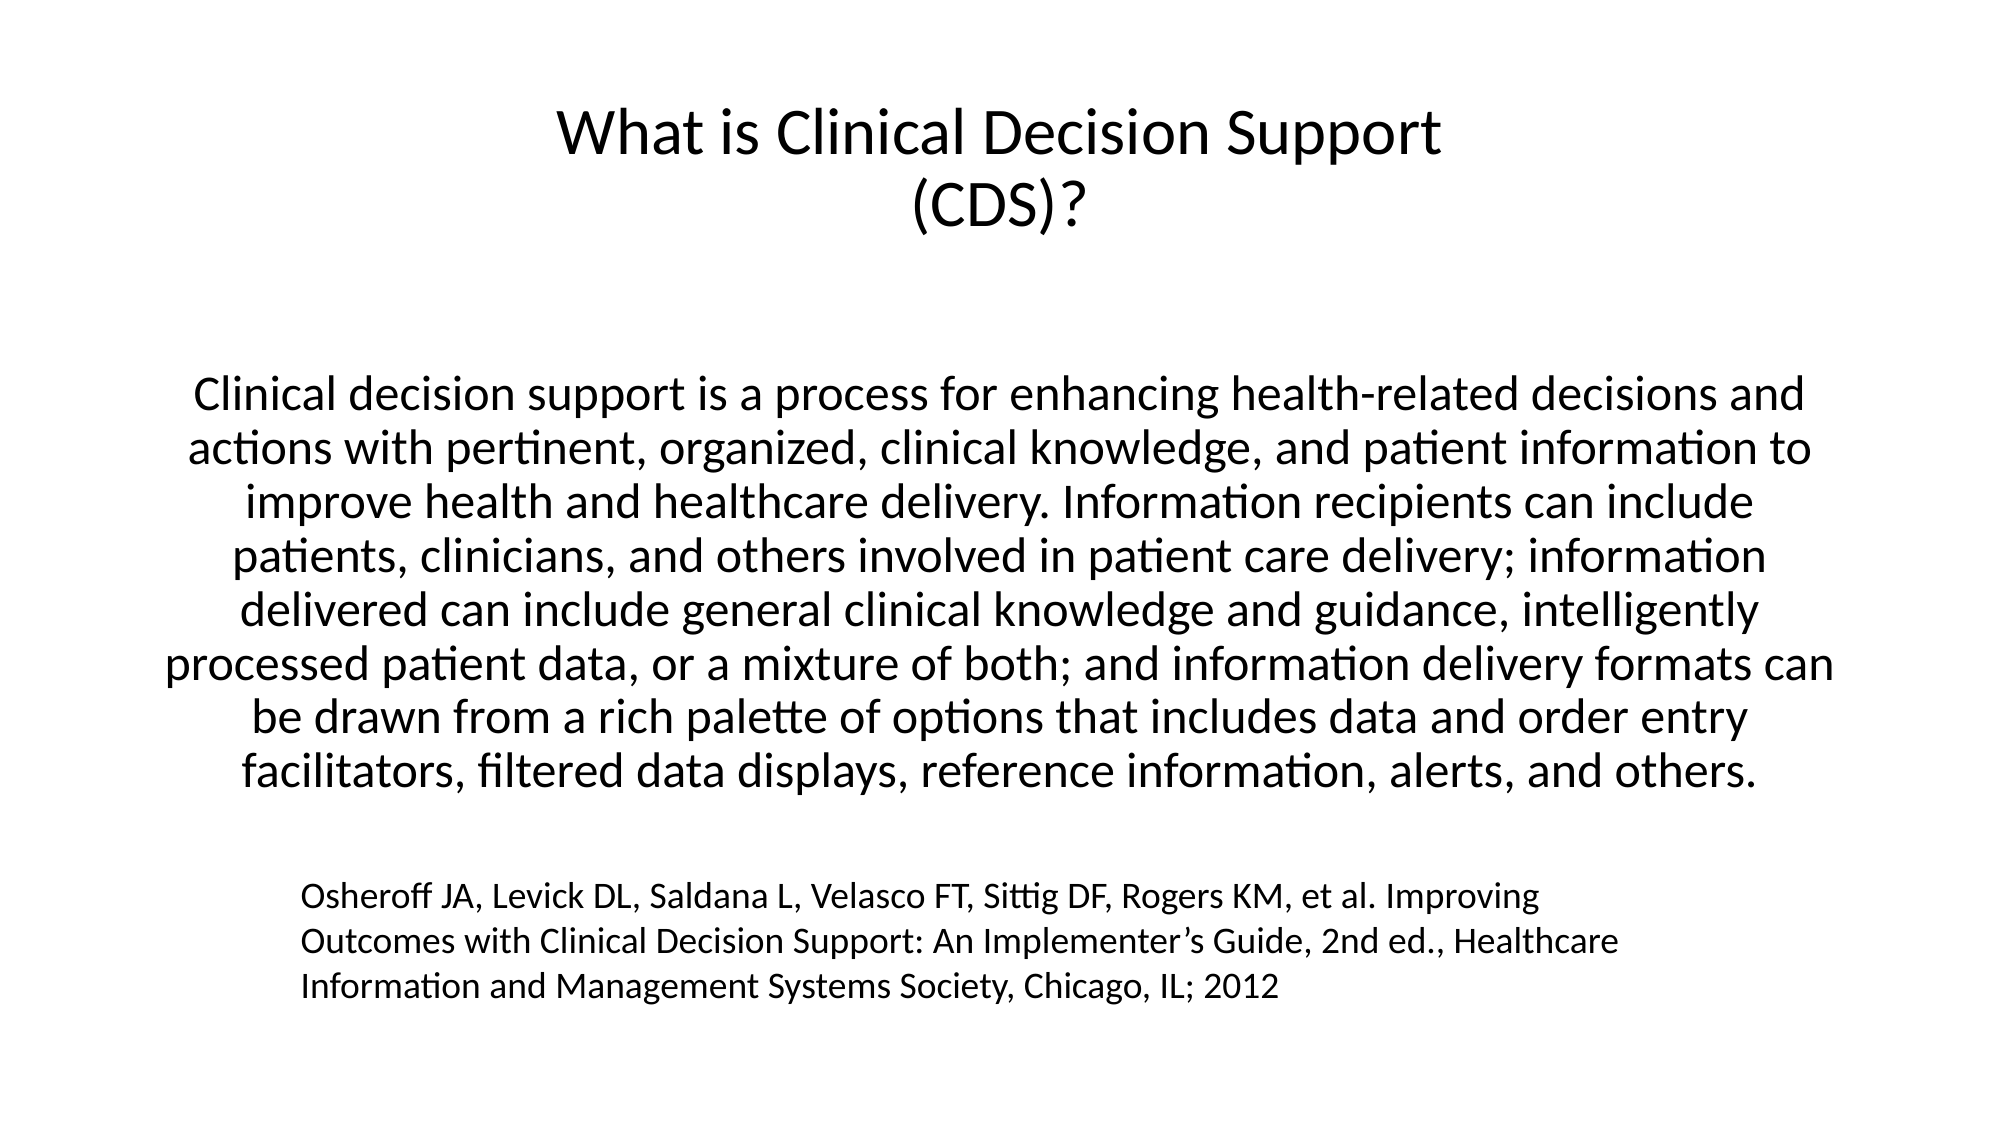

# What is Clinical Decision Support (CDS)?

Clinical decision support is a process for enhancing health-related decisions and actions with pertinent, organized, clinical knowledge, and patient information to improve health and healthcare delivery. Information recipients can include patients, clinicians, and others involved in patient care delivery; information delivered can include general clinical knowledge and guidance, intelligently processed patient data, or a mixture of both; and information delivery formats can be drawn from a rich palette of options that includes data and order entry facilitators, filtered data displays, reference information, alerts, and others.
Osheroff JA, Levick DL, Saldana L, Velasco FT, Sittig DF, Rogers KM, et al. Improving Outcomes with Clinical Decision Support: An Implementer’s Guide, 2nd ed., Healthcare Information and Management Systems Society, Chicago, IL; 2012